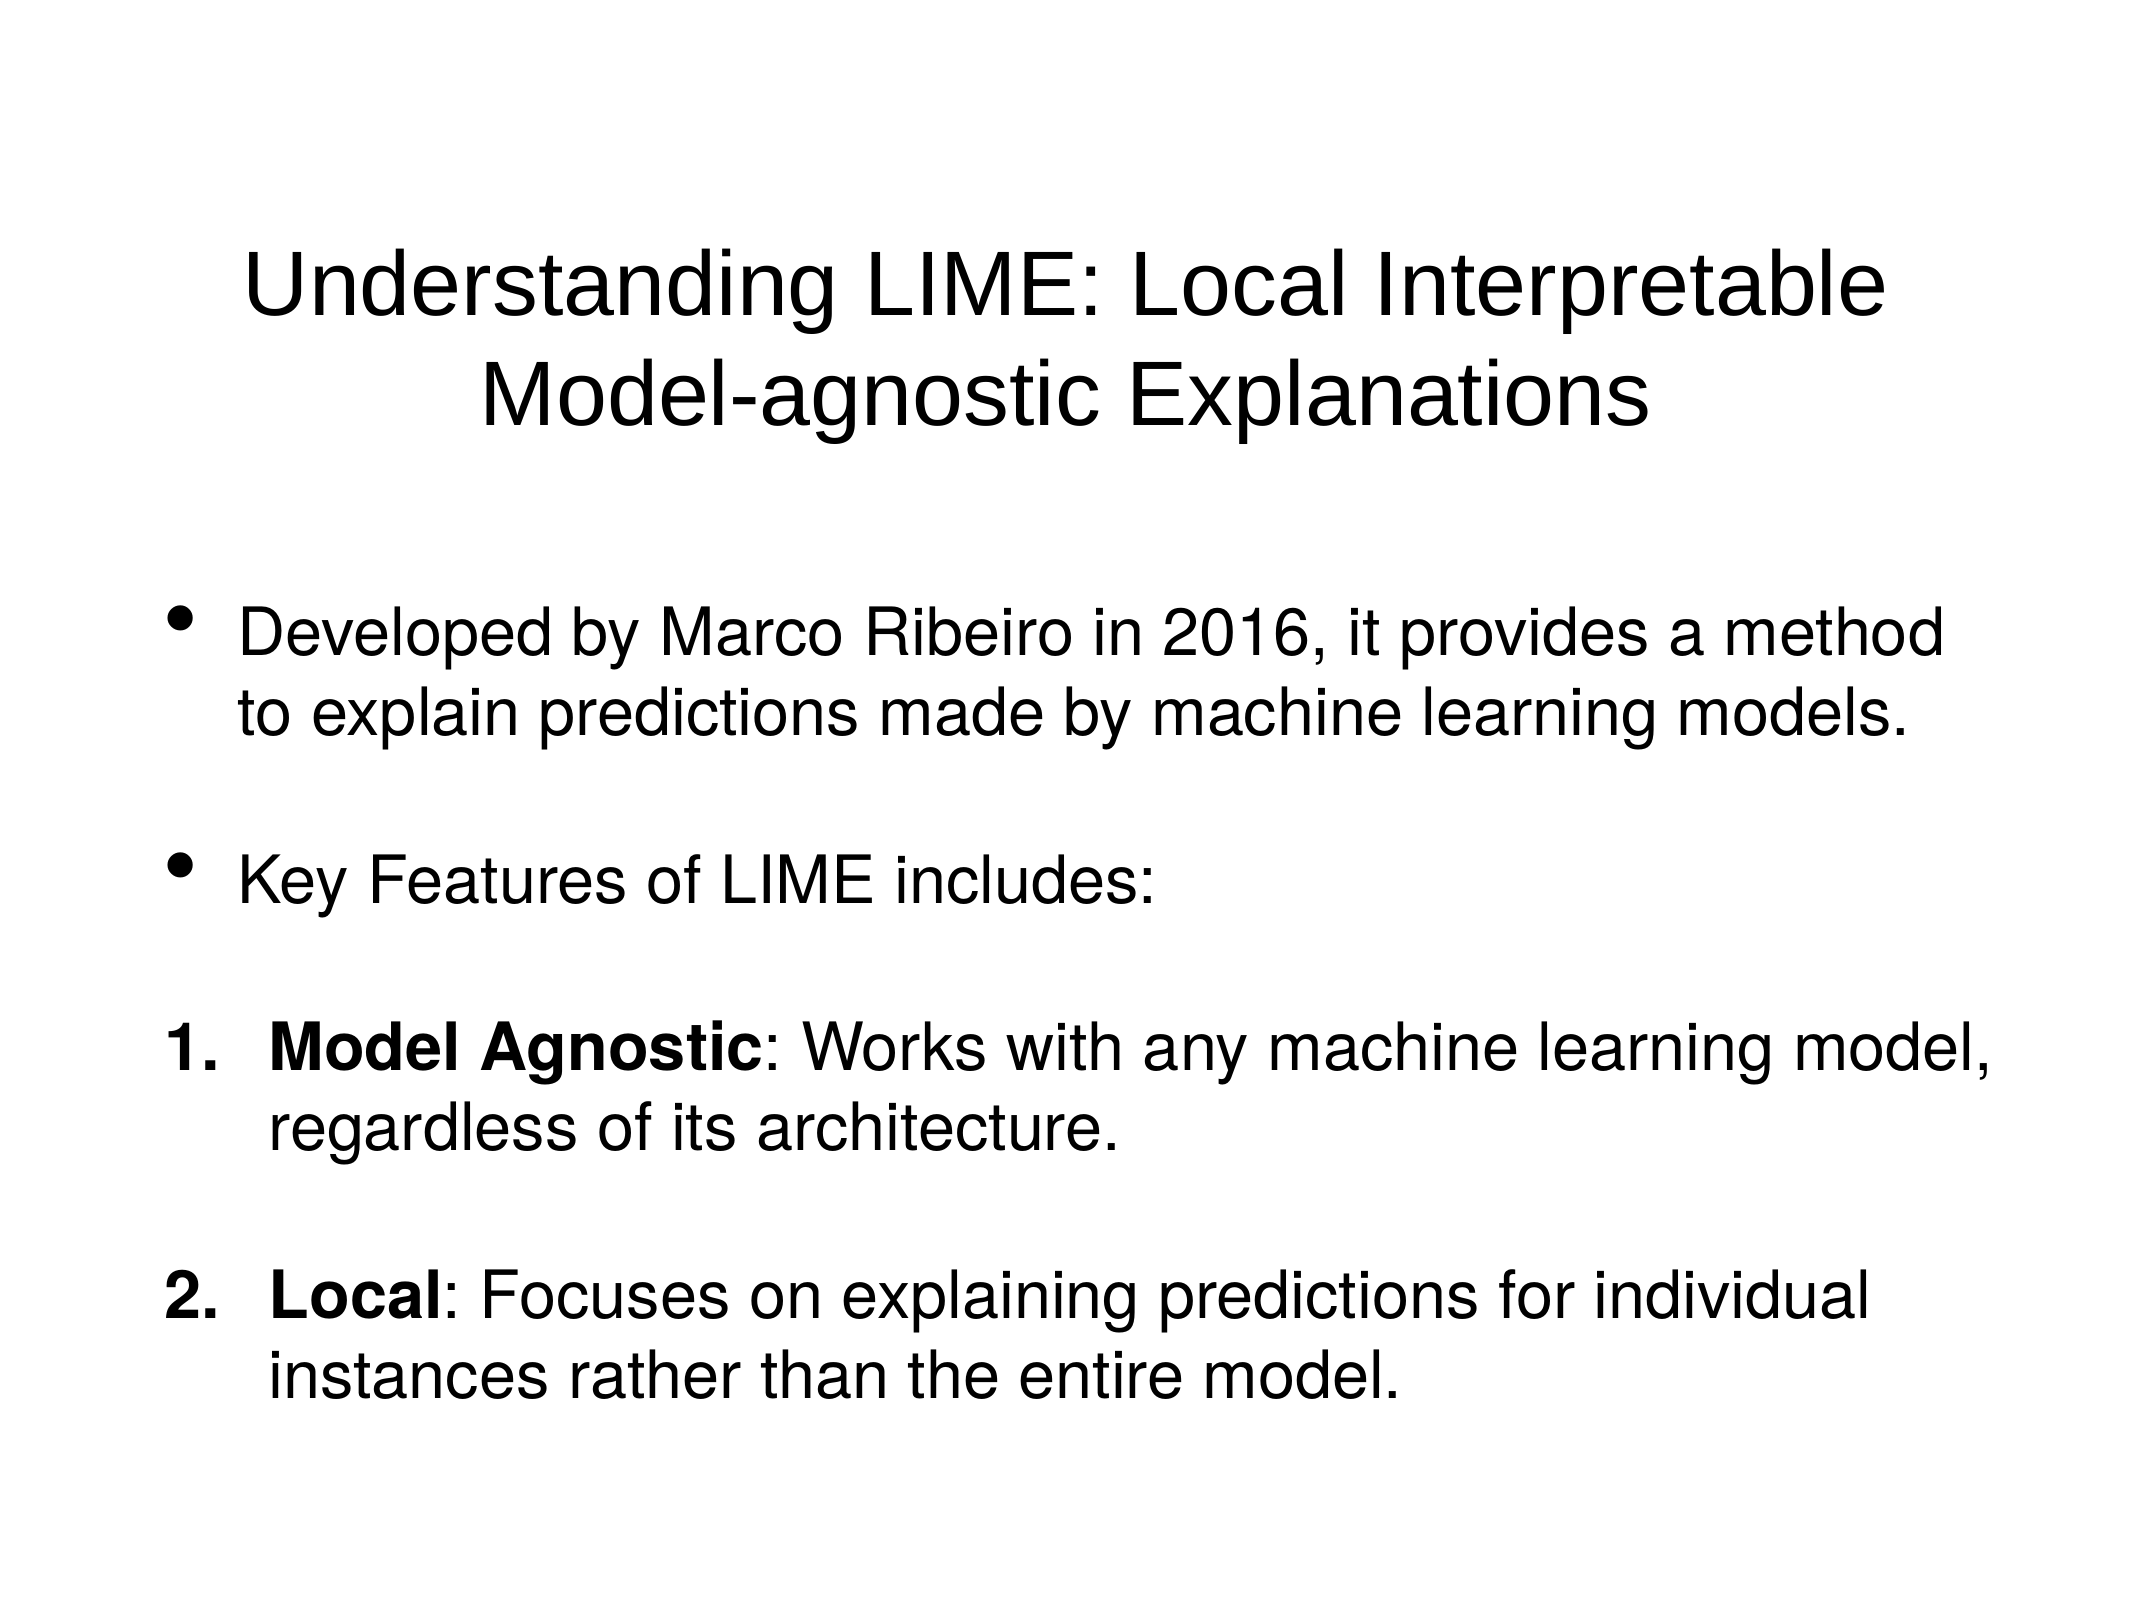

# Understanding LIME: Local Interpretable Model-agnostic Explanations
Developed by Marco Ribeiro in 2016, it provides a method to explain predictions made by machine learning models.
Key Features of LIME includes:
Model Agnostic: Works with any machine learning model, regardless of its architecture.
Local: Focuses on explaining predictions for individual instances rather than the entire model.